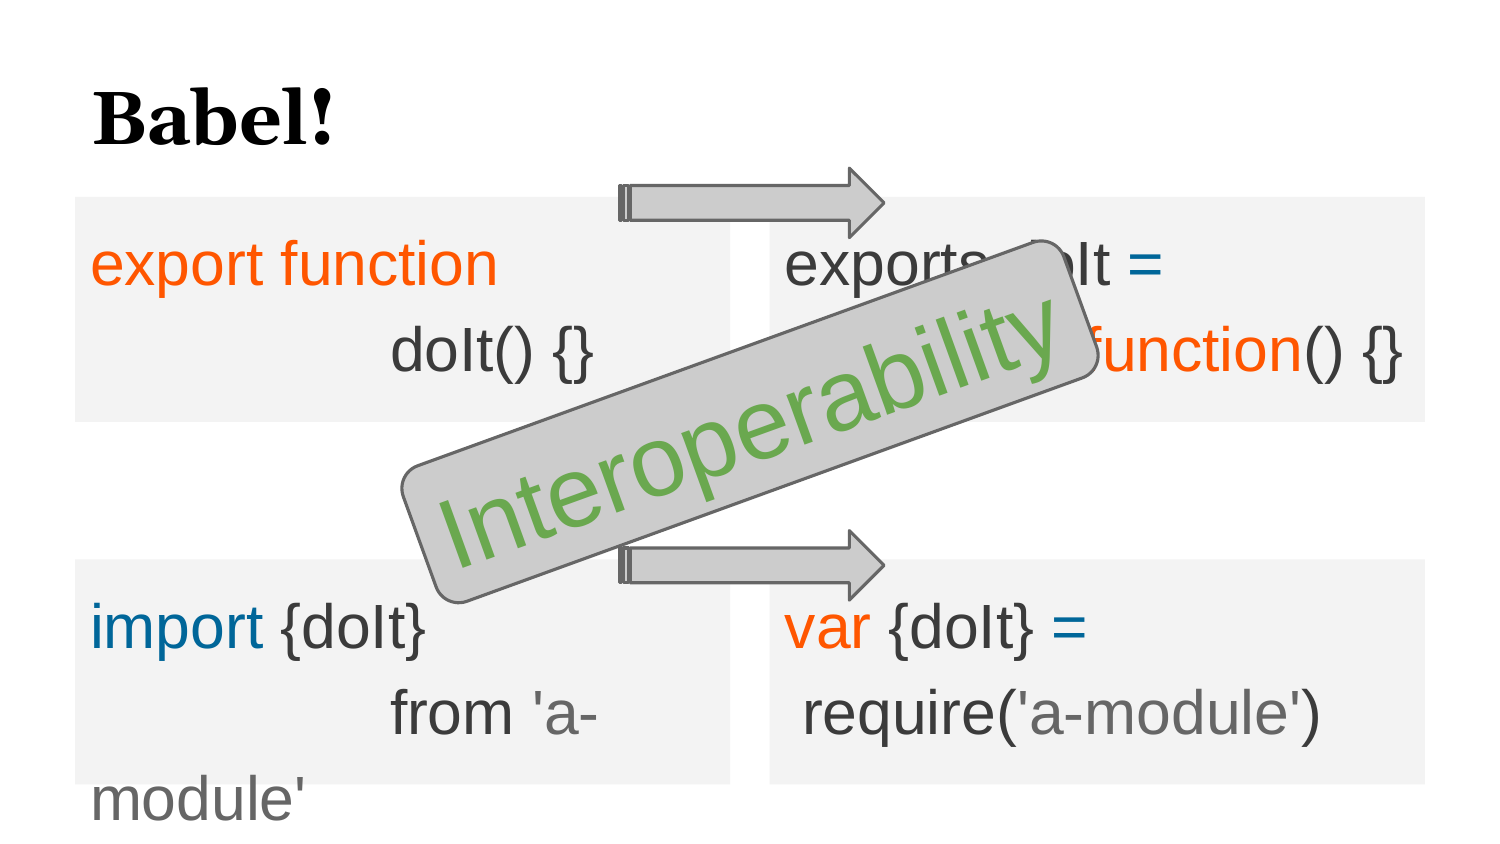

# Babel!

export function
		doIt() {}
exports.doIt =
		function() {}

Interoperability

import {doIt}
		from 'a-module'
var {doIt} =
 require('a-module')